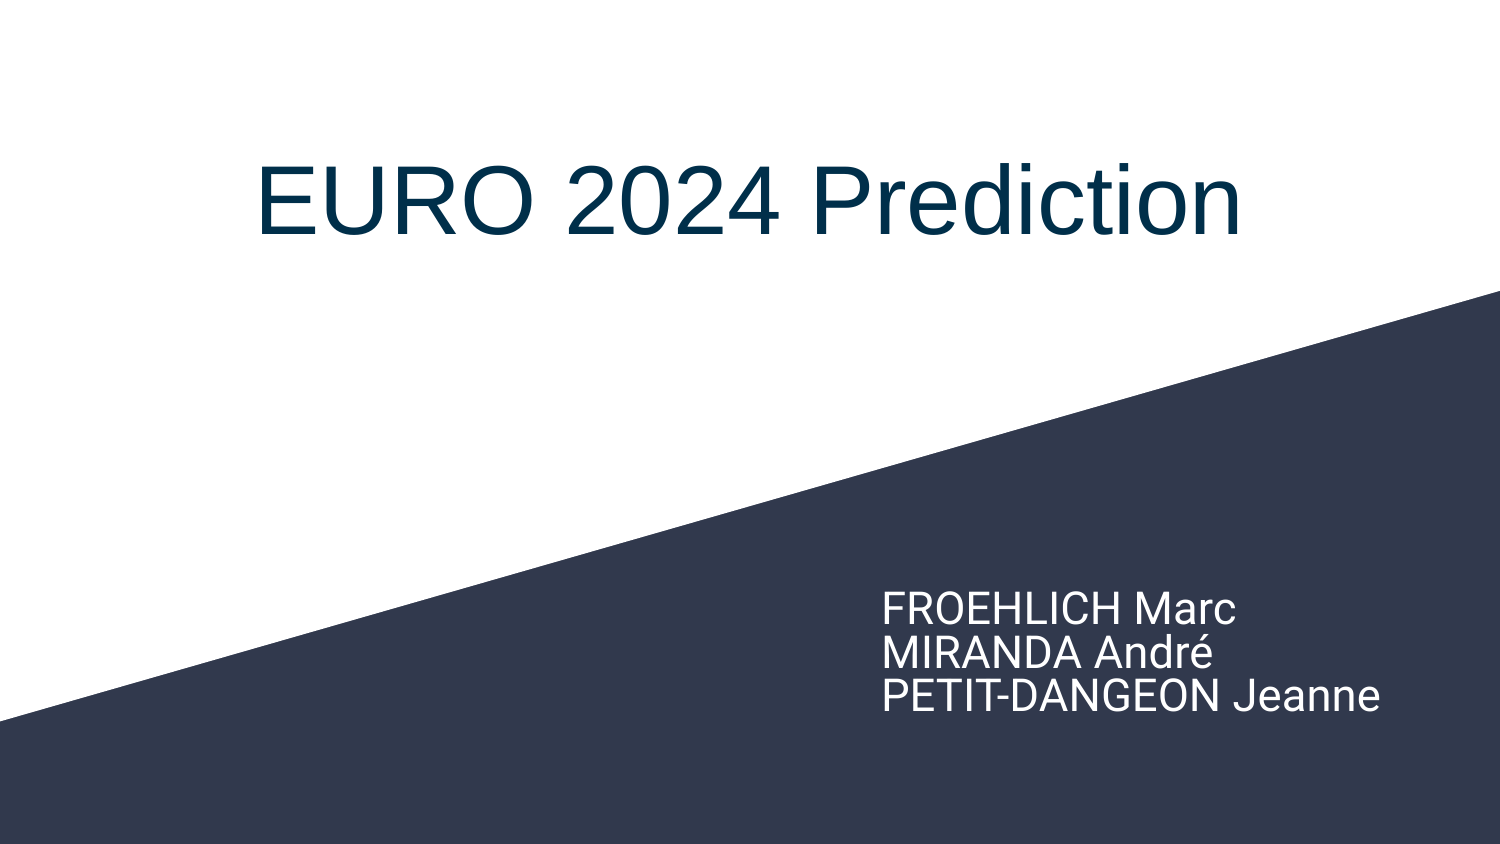

# EURO 2024 Prediction
FROEHLICH Marc
MIRANDA André
PETIT-DANGEON Jeanne